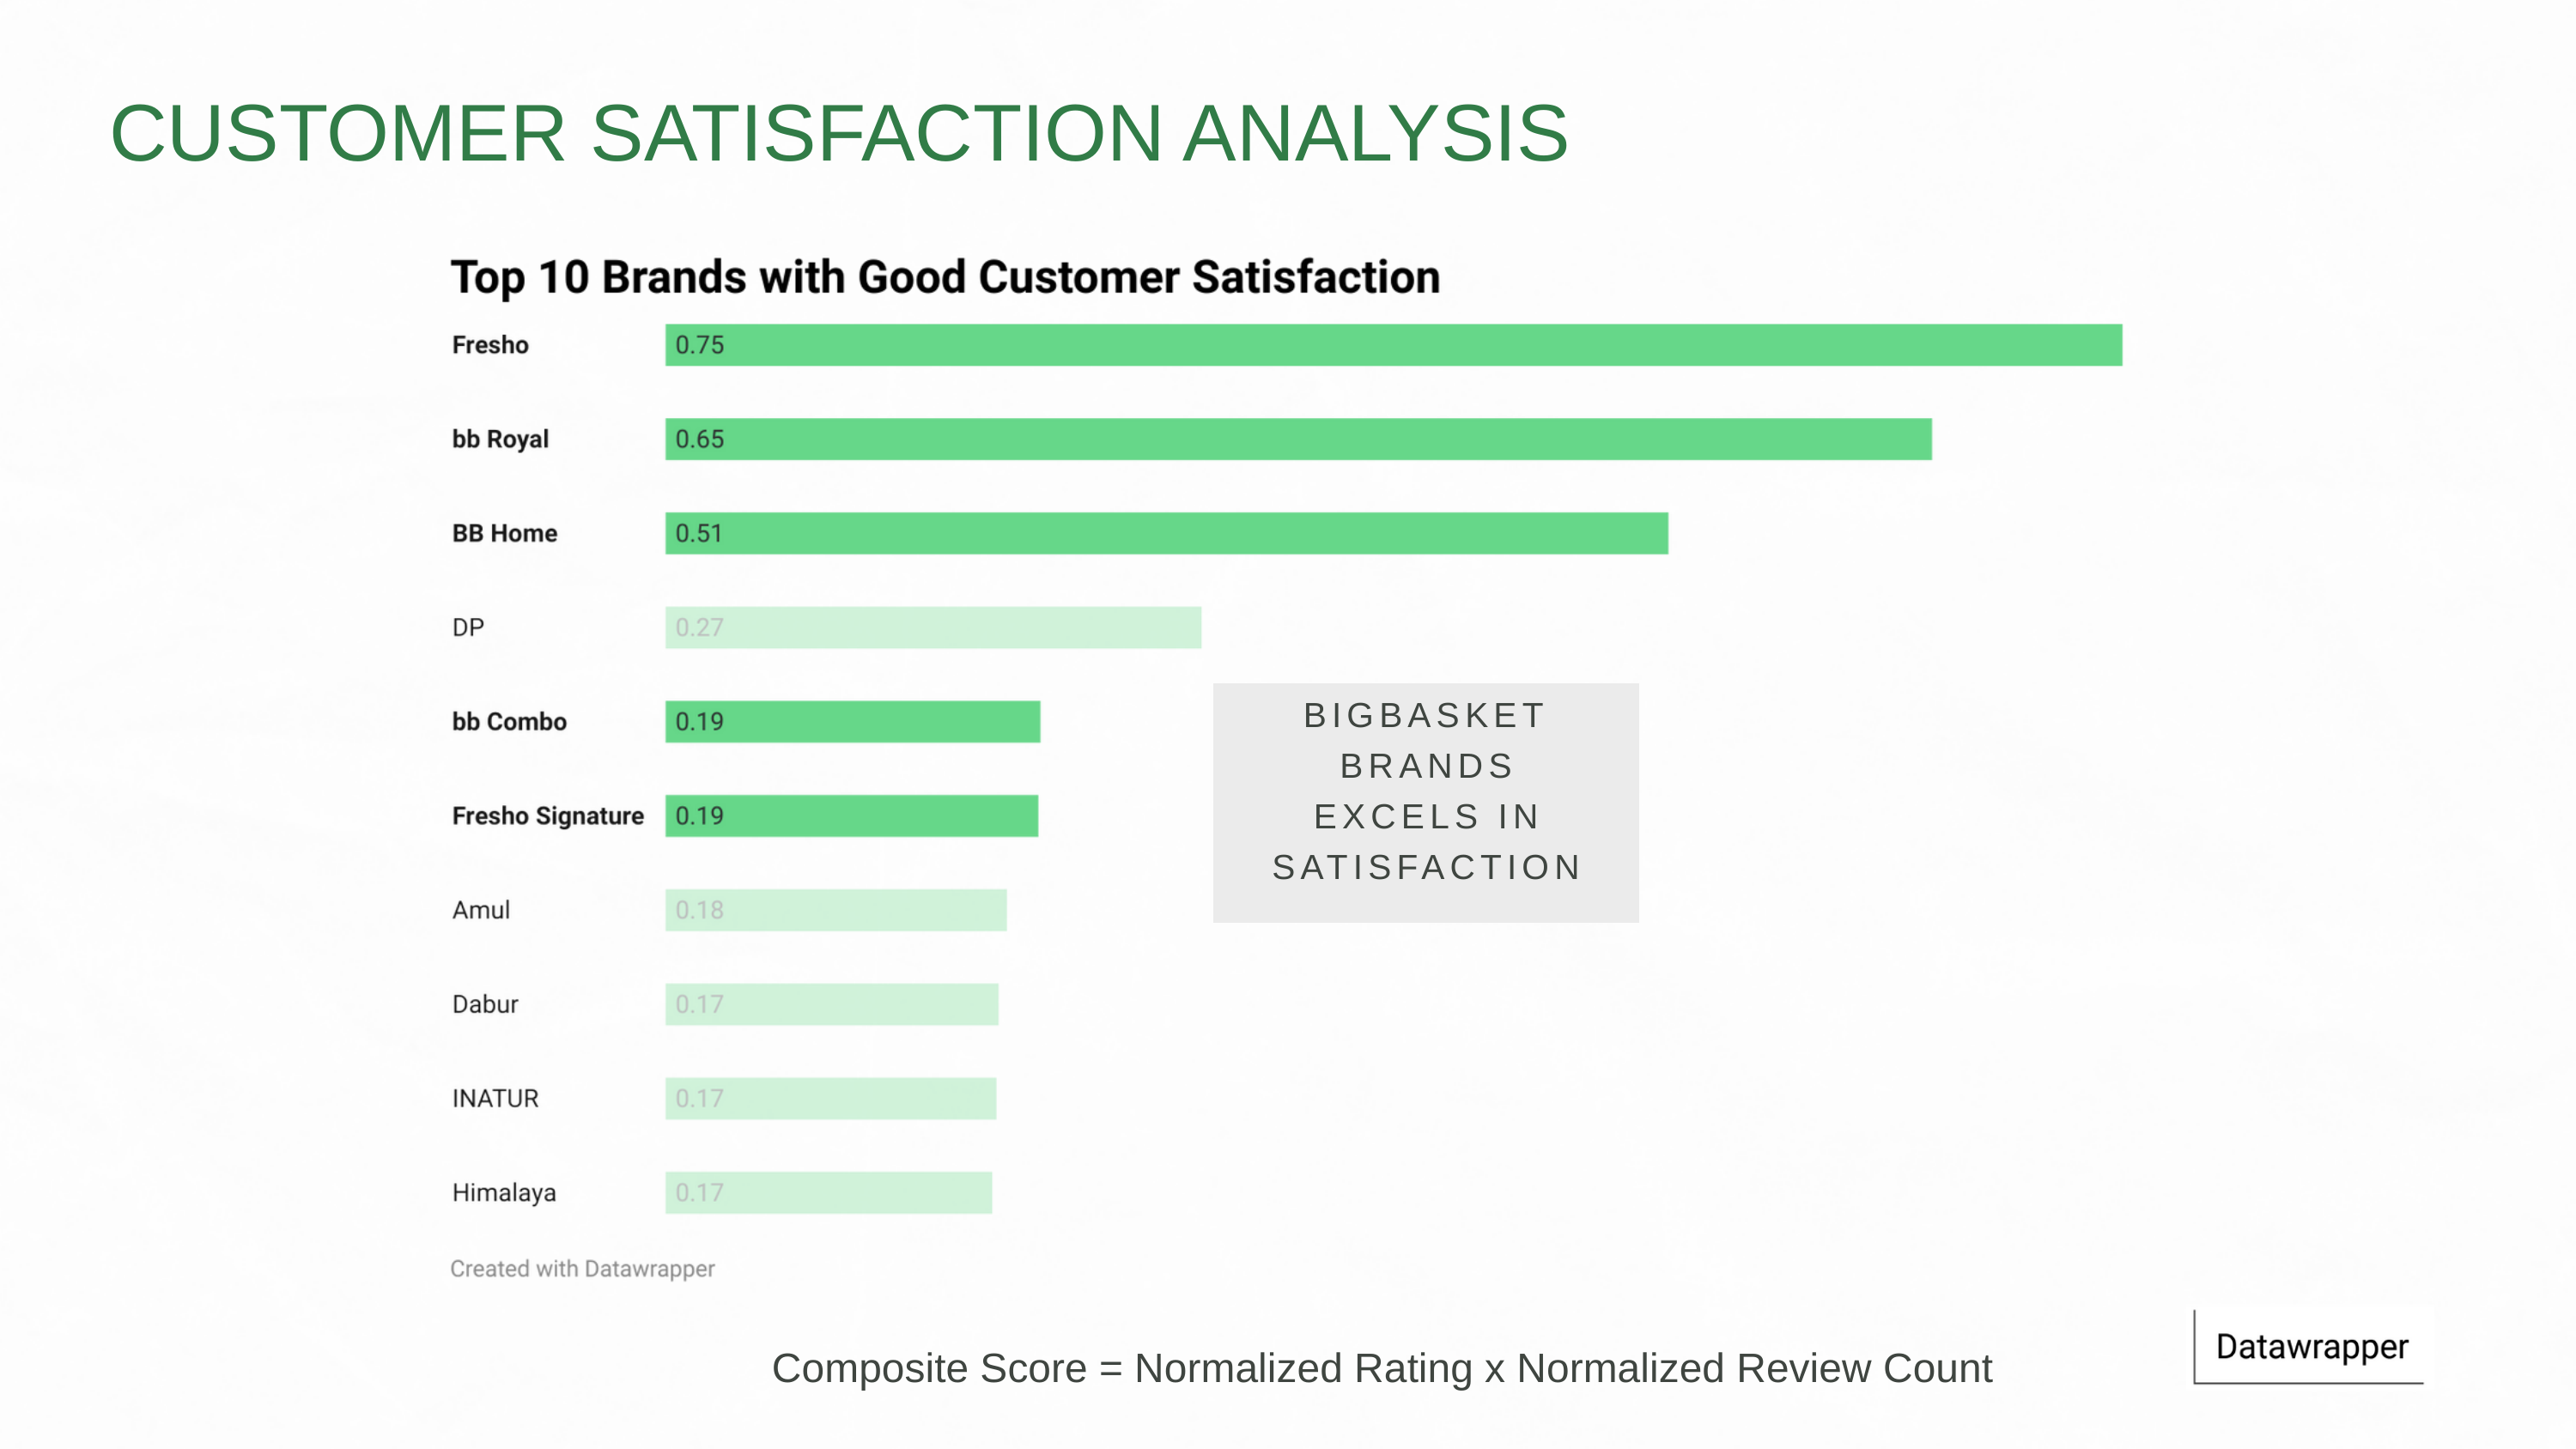

CUSTOMER SATISFACTION ANALYSIS

BIGBASKET BRANDS
EXCELS IN
SATISFACTION

Composite Score = Normalized Rating x Normalized Review Count